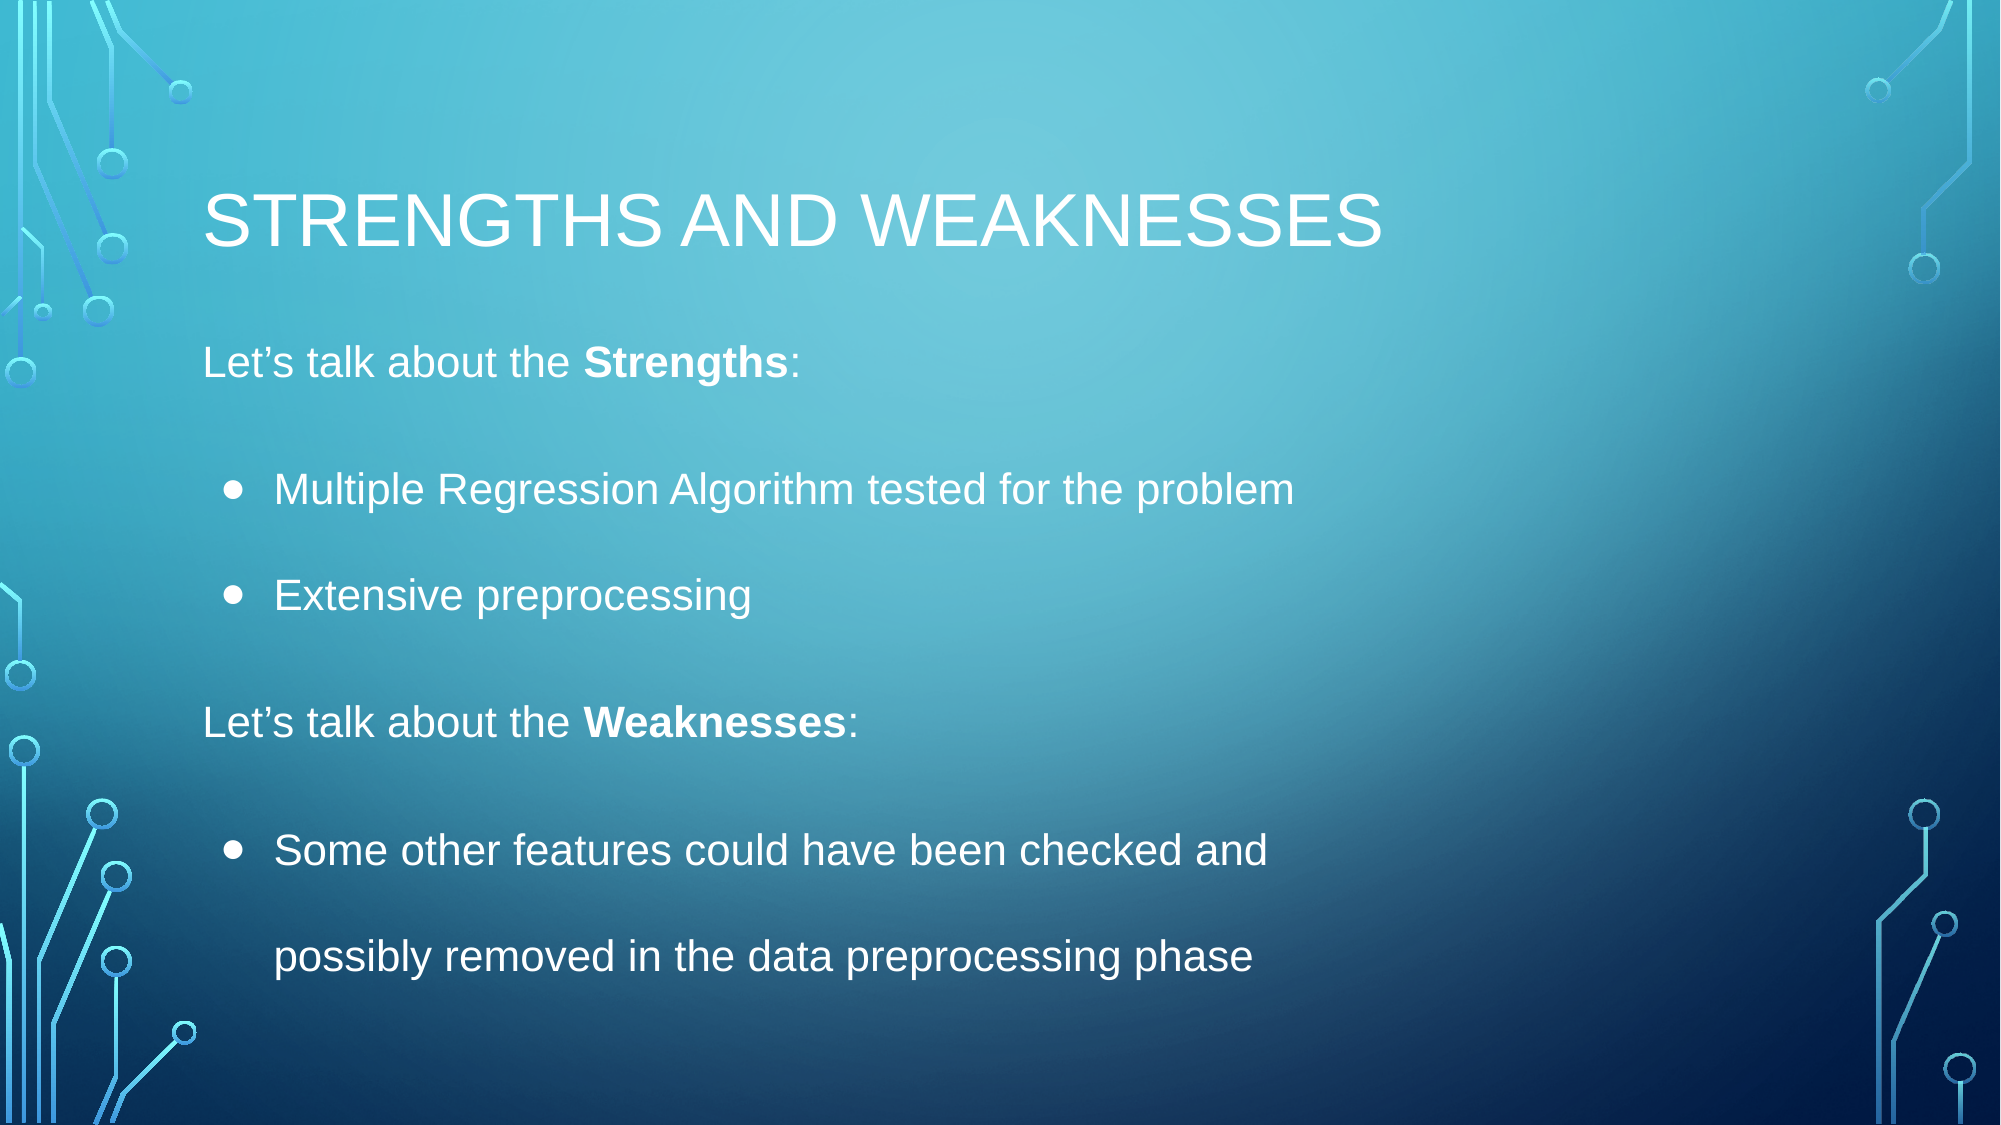

# Strengths and weaknesses
Let’s talk about the Strengths:
Multiple Regression Algorithm tested for the problem
Extensive preprocessing
Let’s talk about the Weaknesses:
Some other features could have been checked and possibly removed in the data preprocessing phase